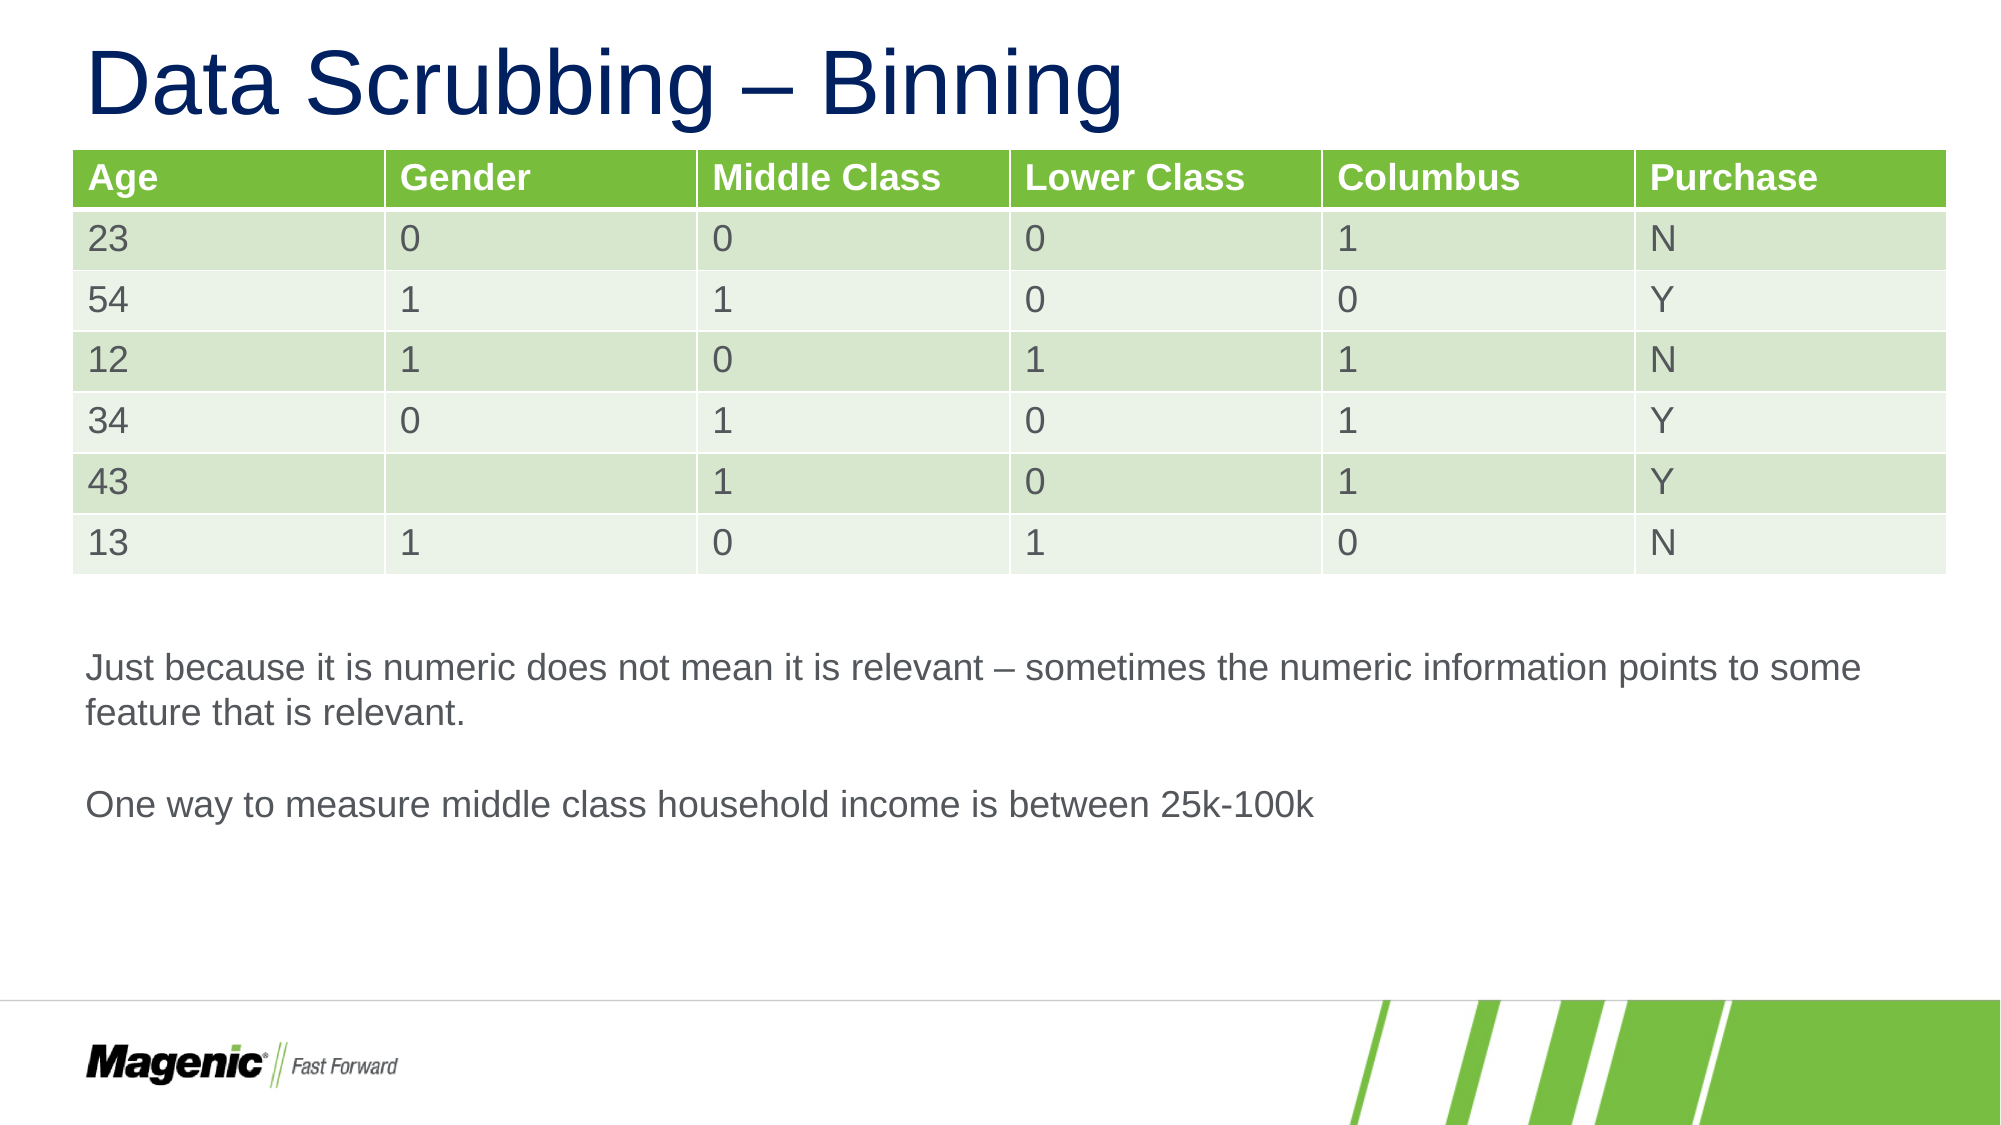

# Data Scrubbing – Binning
| Age | Gender | Middle Class | Lower Class | Columbus | Purchase |
| --- | --- | --- | --- | --- | --- |
| 23 | 0 | 0 | 0 | 1 | N |
| 54 | 1 | 1 | 0 | 0 | Y |
| 12 | 1 | 0 | 1 | 1 | N |
| 34 | 0 | 1 | 0 | 1 | Y |
| 43 |  | 1 | 0 | 1 | Y |
| 13 | 1 | 0 | 1 | 0 | N |
| Age | Gender | Income | Columbus | Purchase |
| --- | --- | --- | --- | --- |
| 23 | 0 | 102K | 1 | N |
| 54 | 1 | 32K | 0 | Y |
| 12 | 1 | .1K | 1 | N |
| 34 | 0 | 59K | 1 | Y |
| 43 |  | 48K | 1 | Y |
| 13 | 1 | .05K | 0 | N |
Just because it is numeric does not mean it is relevant – sometimes the numeric information points to some feature that is relevant.
One way to measure middle class household income is between 25k-100k